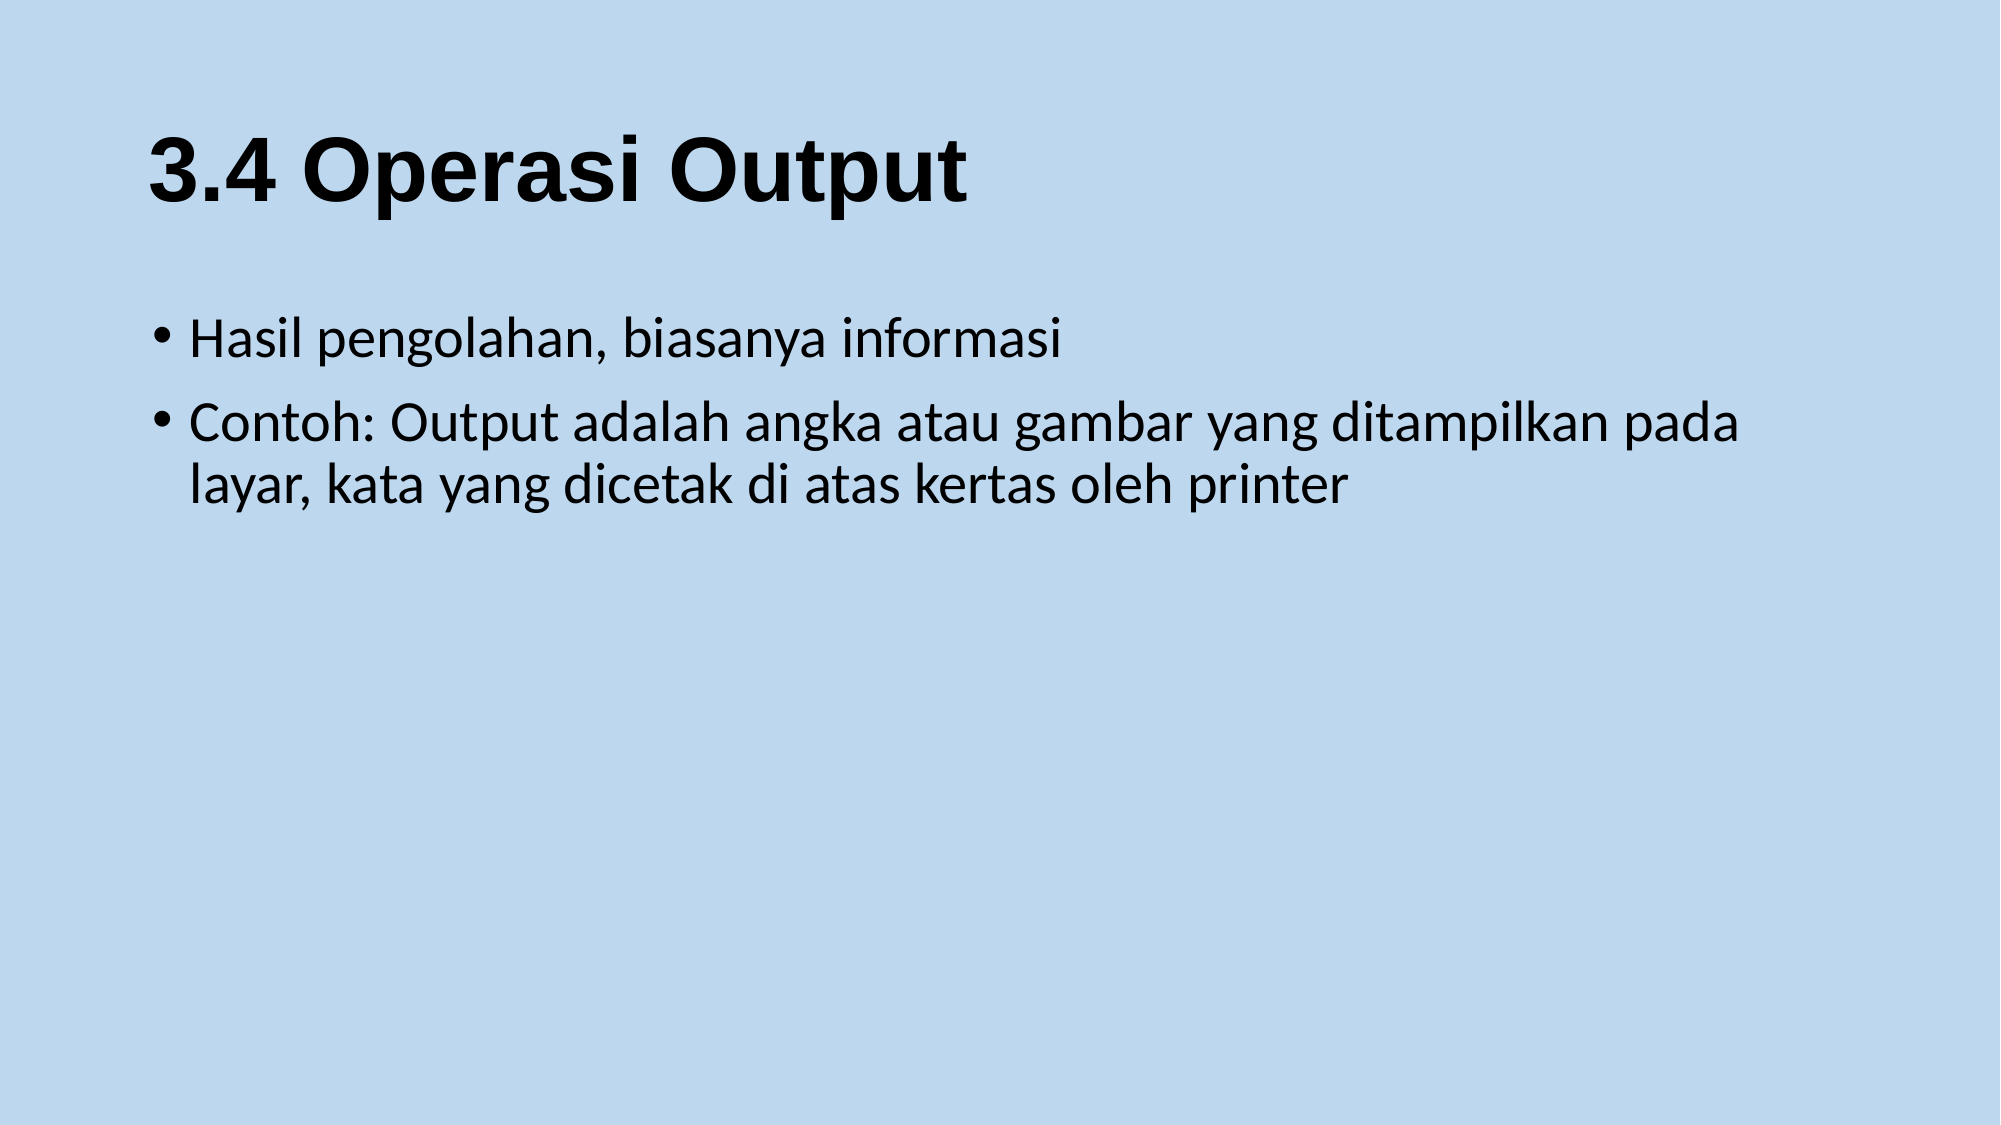

# 3.4 Operasi Output

Hasil pengolahan, biasanya informasi
Contoh: Output adalah angka atau gambar yang ditampilkan pada layar, kata yang dicetak di atas kertas oleh printer